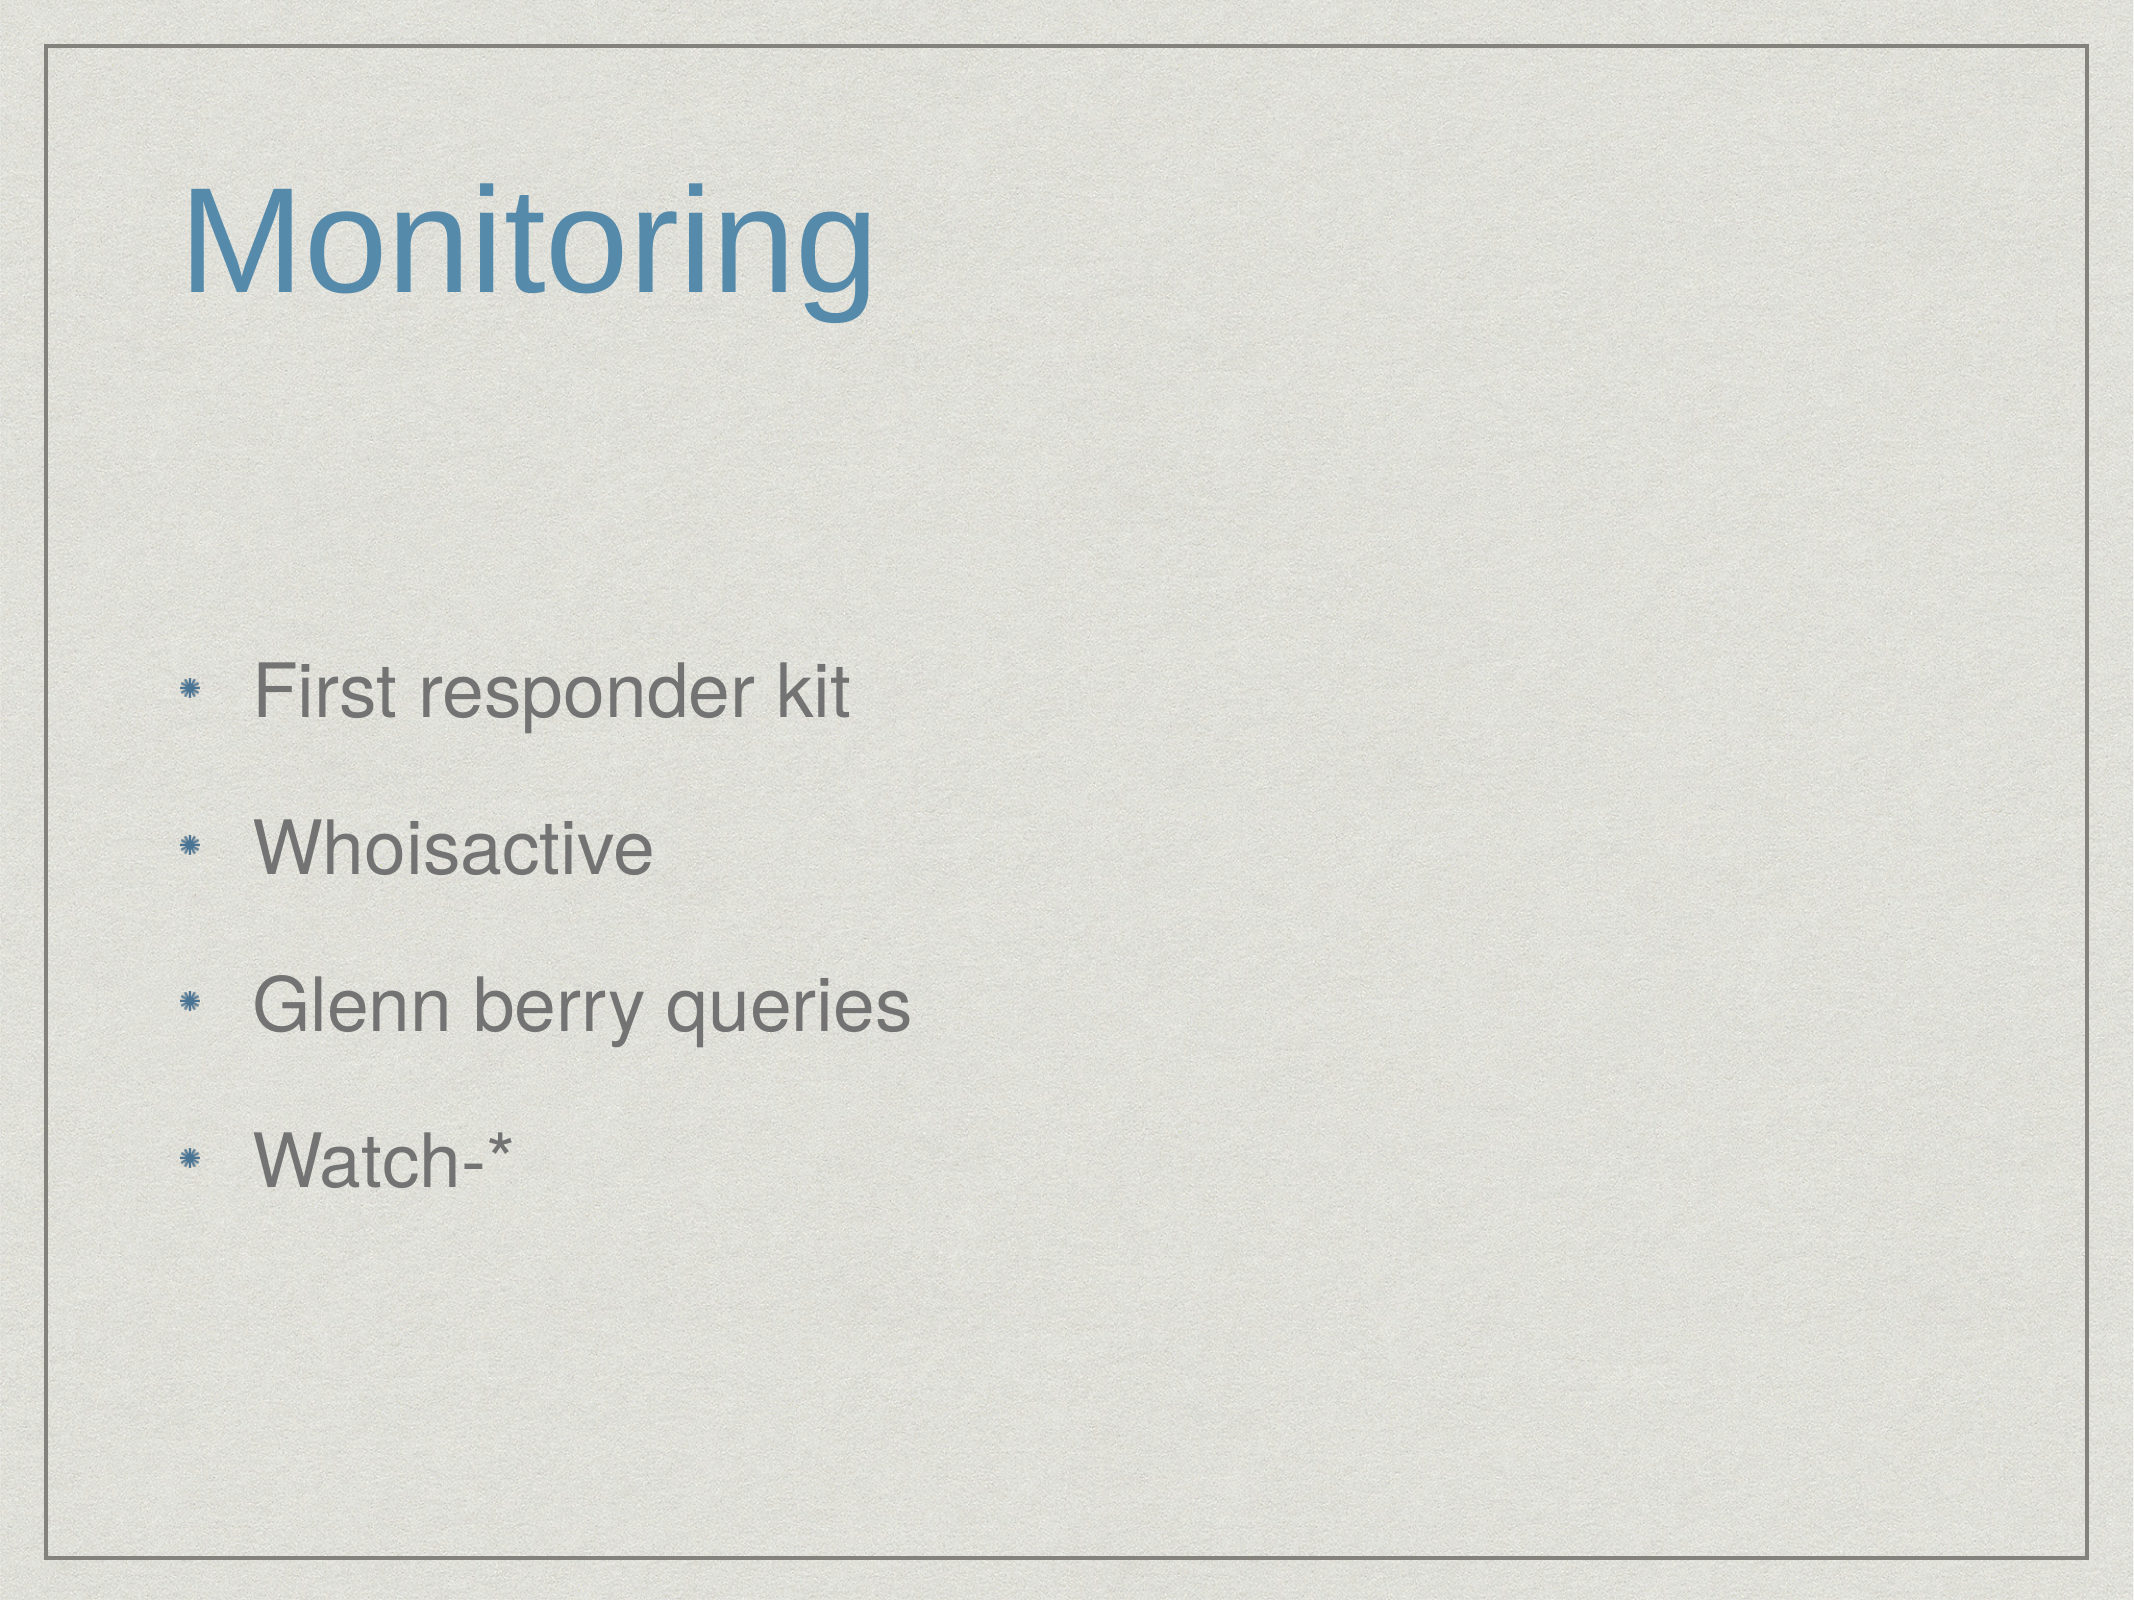

# Monitoring
First responder kit
Whoisactive
Glenn berry queries
Watch-*